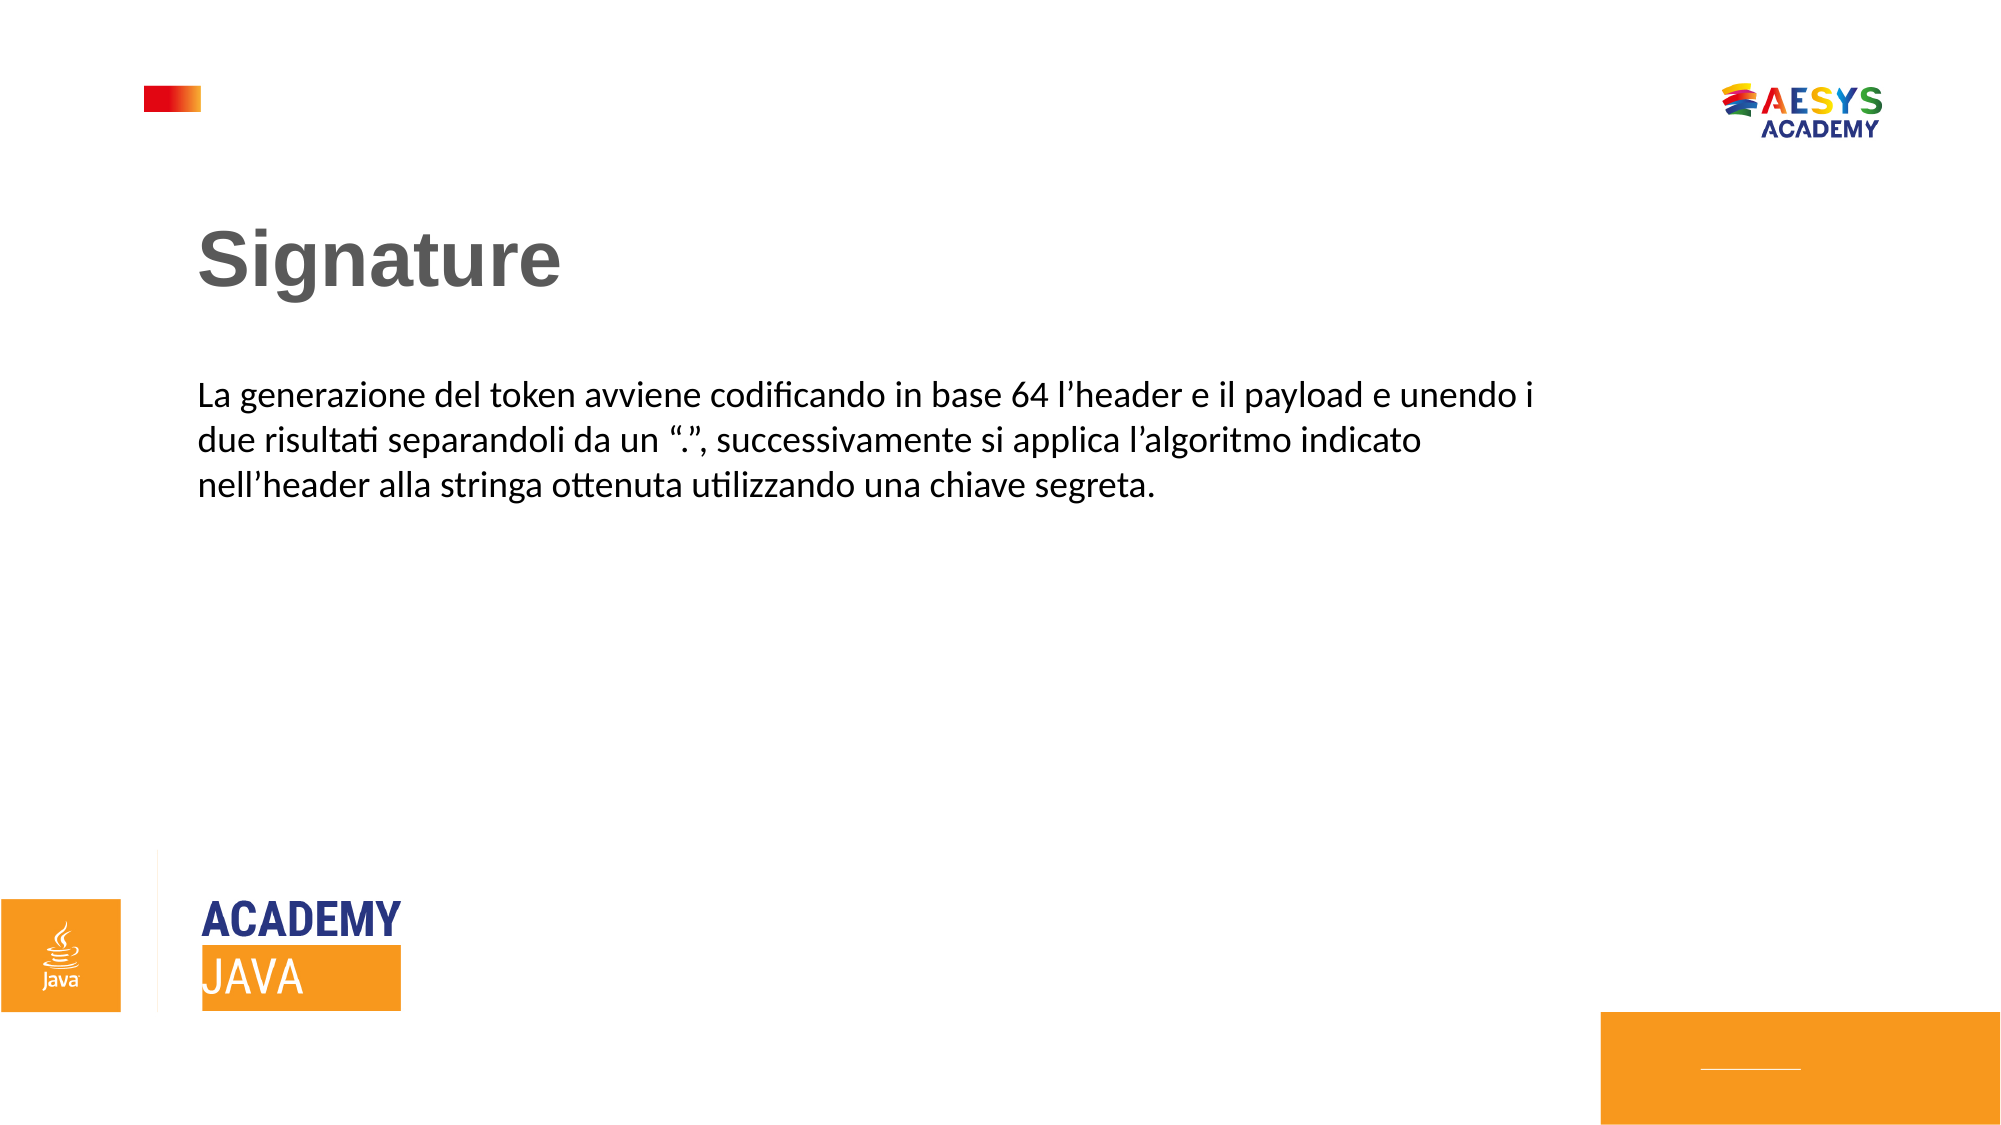

Signature
La generazione del token avviene codificando in base 64 l’header e il payload e unendo i due risultati separandoli da un “.”, successivamente si applica l’algoritmo indicato nell’header alla stringa ottenuta utilizzando una chiave segreta.